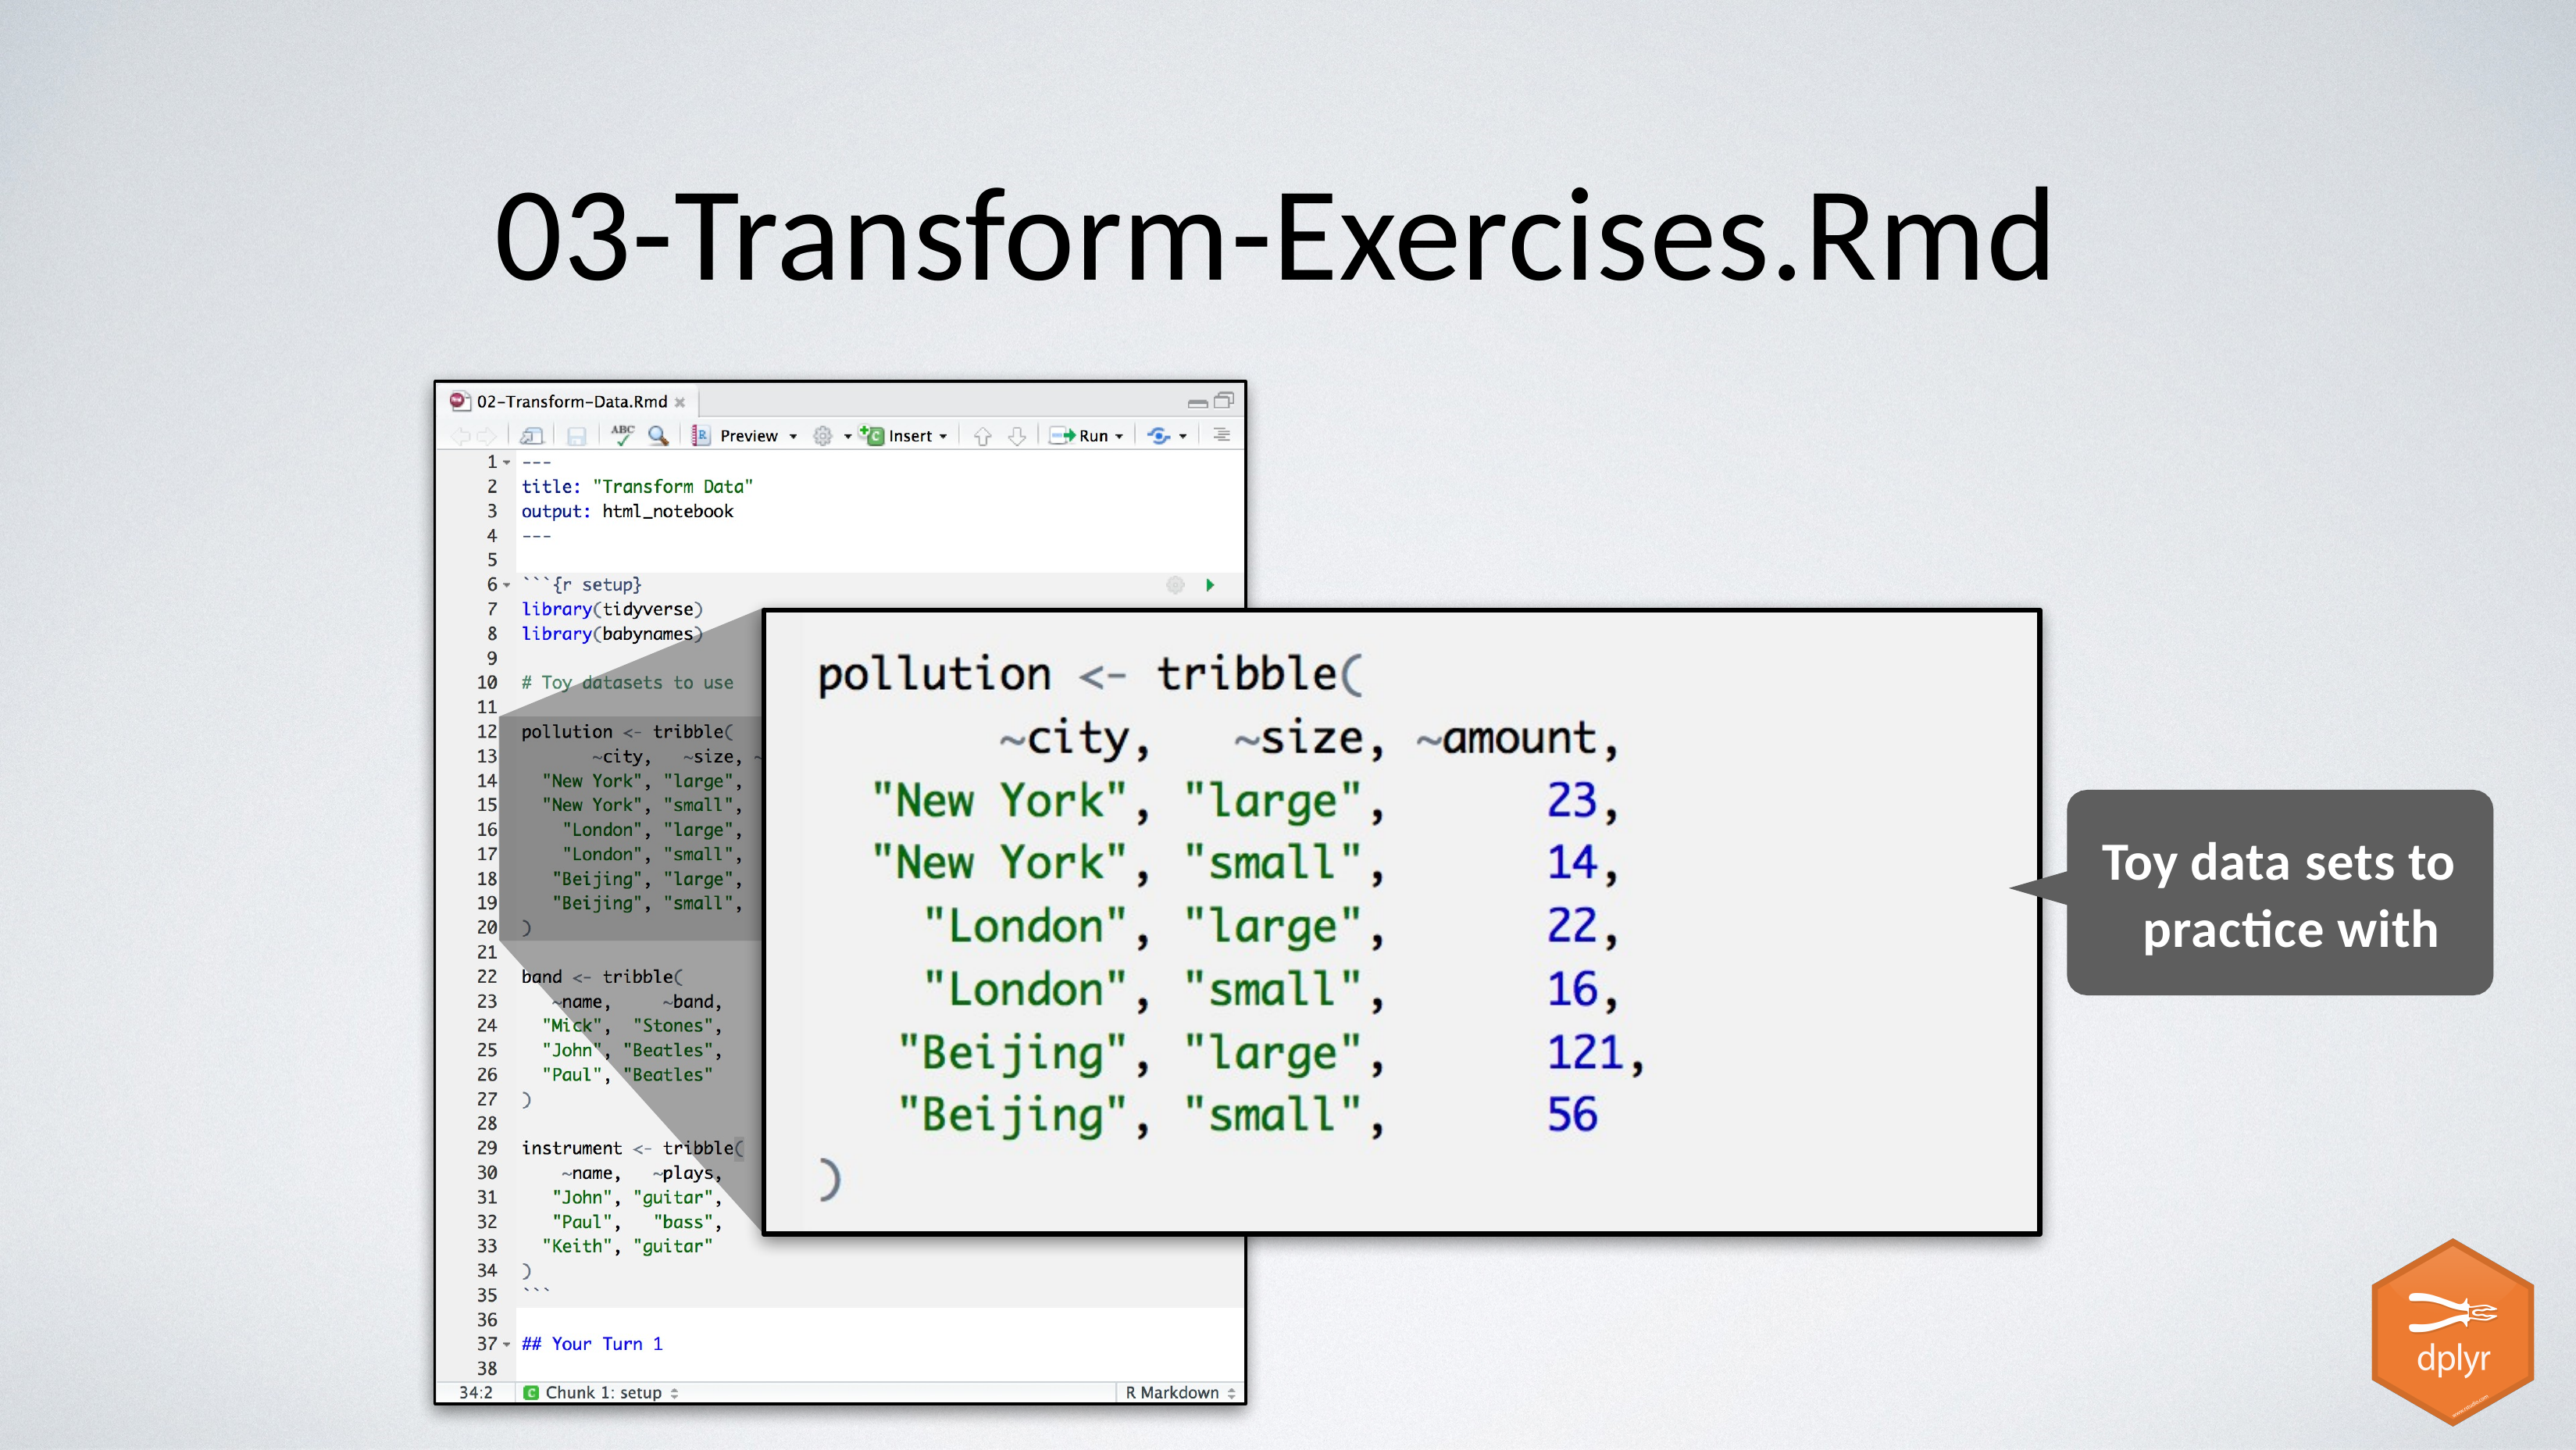

# 03-Transform-Exercises.Rmd

Toy data sets to  practice with